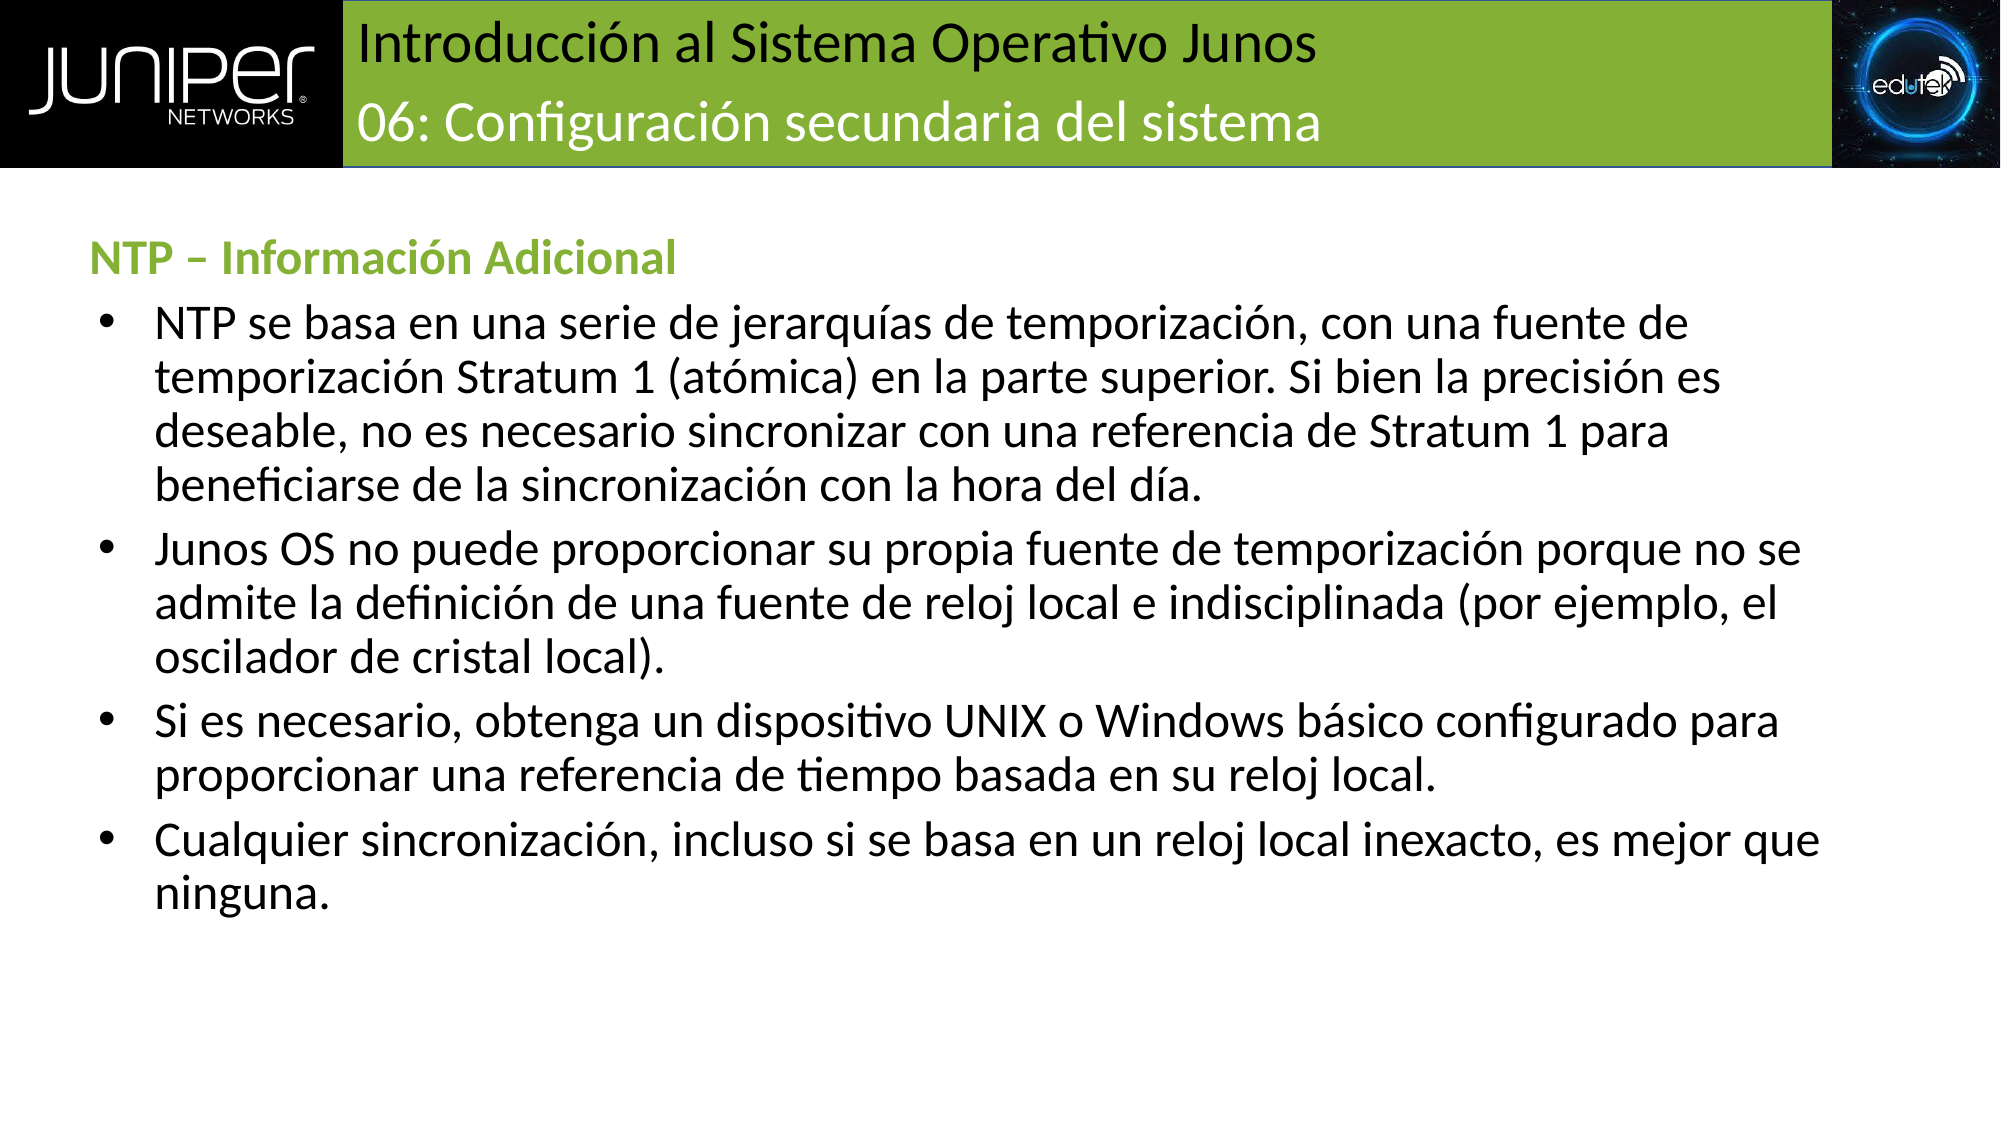

# Introducción al Sistema Operativo Junos
06: Configuración secundaria del sistema

NTP – Información Adicional
NTP se basa en una serie de jerarquías de temporización, con una fuente de temporización Stratum 1 (atómica) en la parte superior. Si bien la precisión es deseable, no es necesario sincronizar con una referencia de Stratum 1 para beneficiarse de la sincronización con la hora del día.
Junos OS no puede proporcionar su propia fuente de temporización porque no se admite la definición de una fuente de reloj local e indisciplinada (por ejemplo, el oscilador de cristal local).
Si es necesario, obtenga un dispositivo UNIX o Windows básico configurado para proporcionar una referencia de tiempo basada en su reloj local.
Cualquier sincronización, incluso si se basa en un reloj local inexacto, es mejor que ninguna.